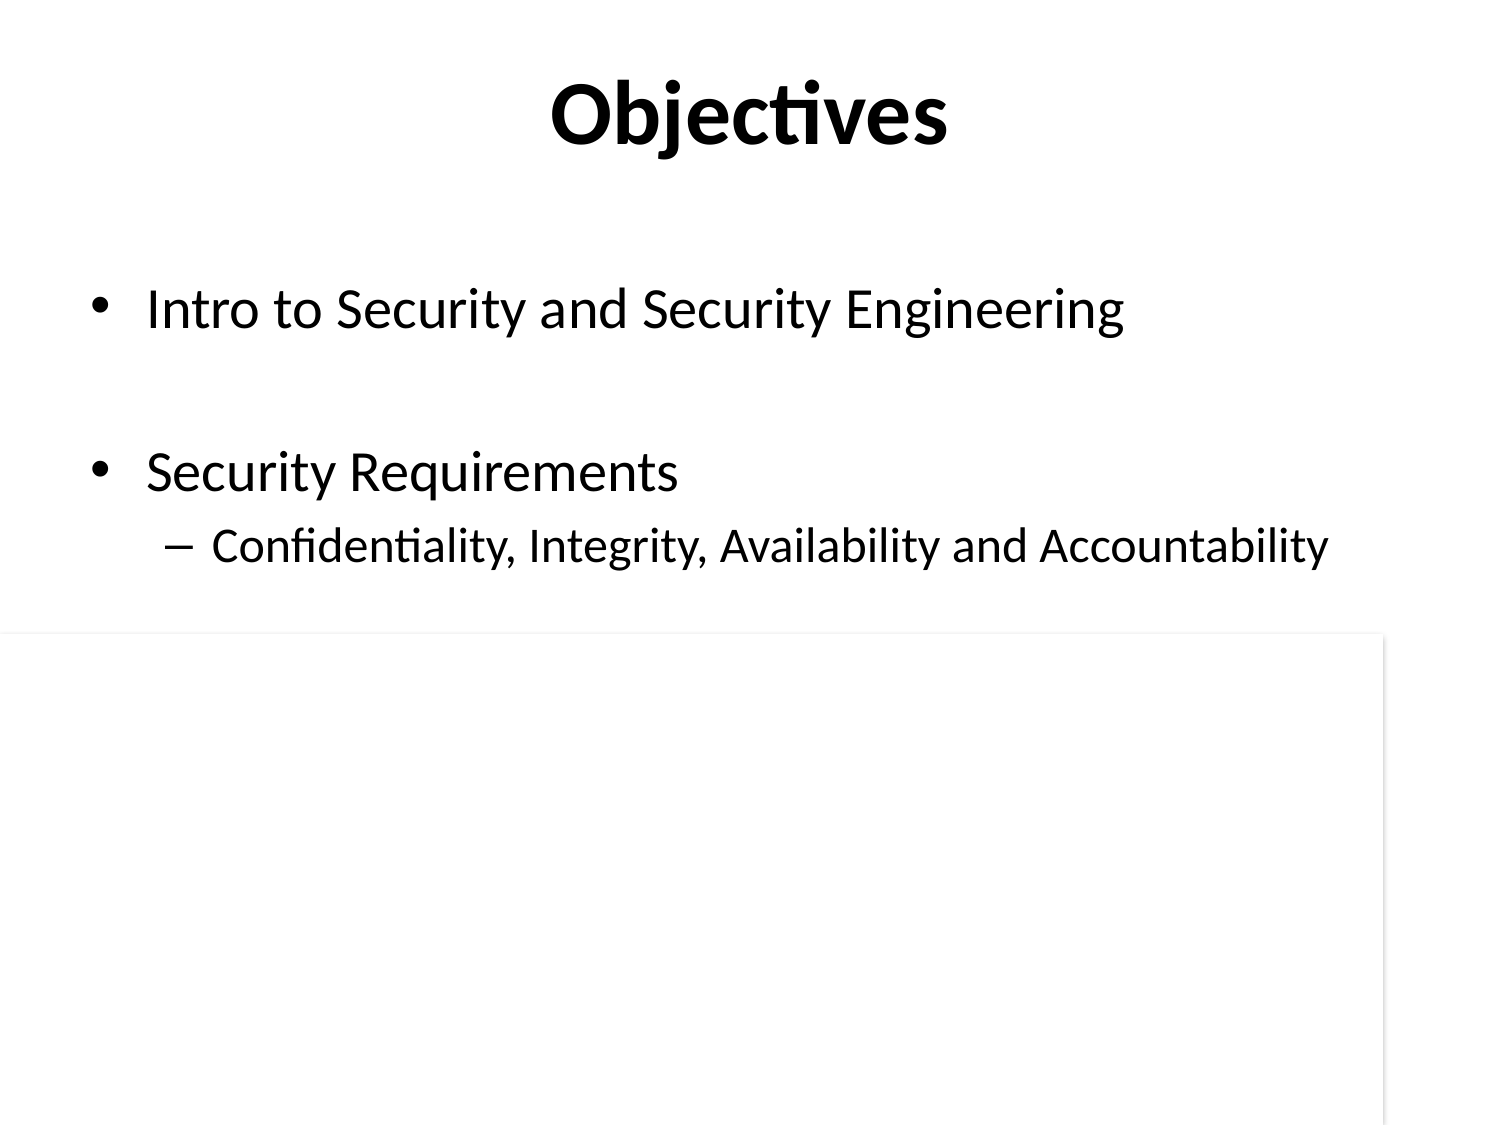

Objectives
Intro to Security and Security Engineering

Security Requirements
Confidentiality, Integrity, Availability and Accountability

Security Levels
Infrastructure, Application and Operation Security

Security Concepts
Asset, Vulnerability, Attack, Threat, Exposure